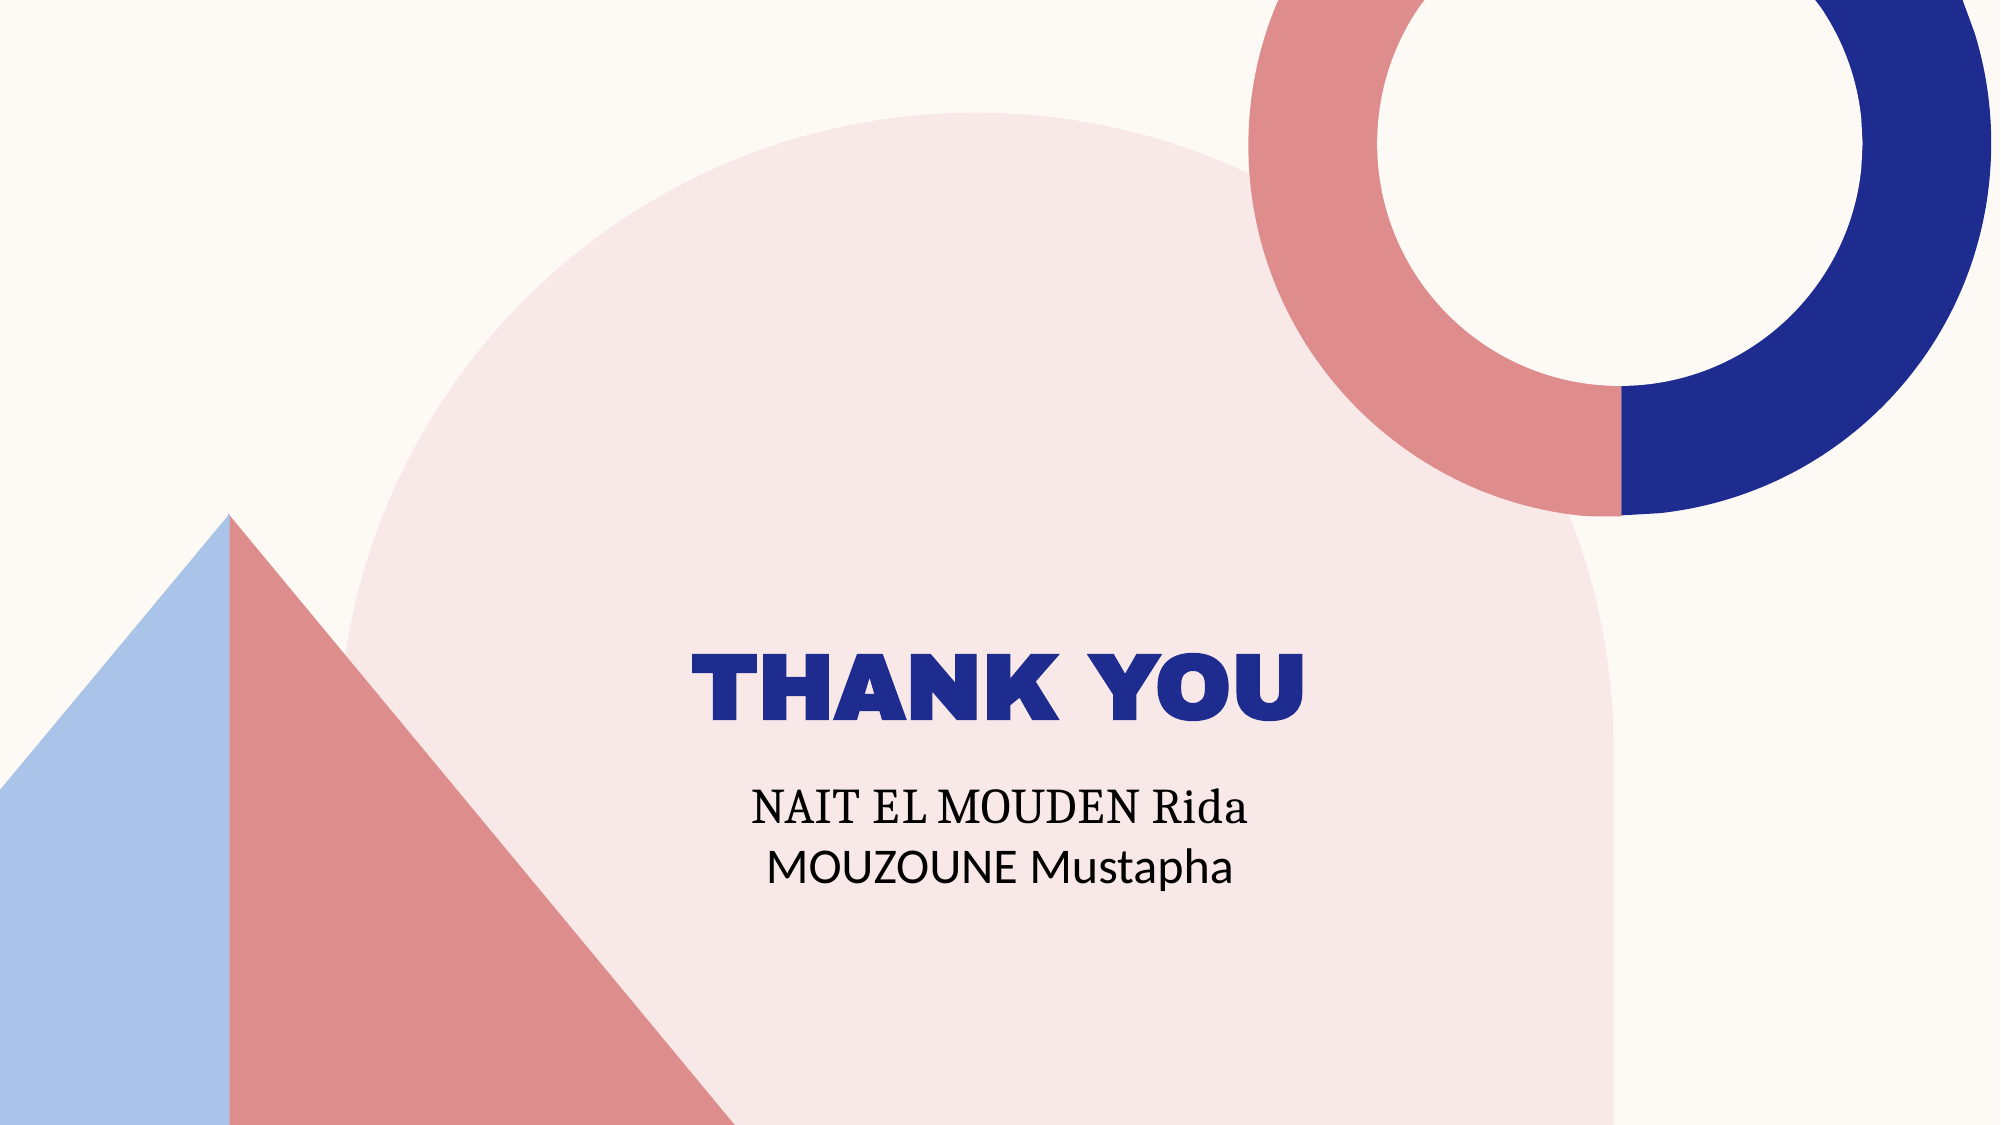

# THANK YOU
NAIT EL MOUDEN Rida
MOUZOUNE Mustapha